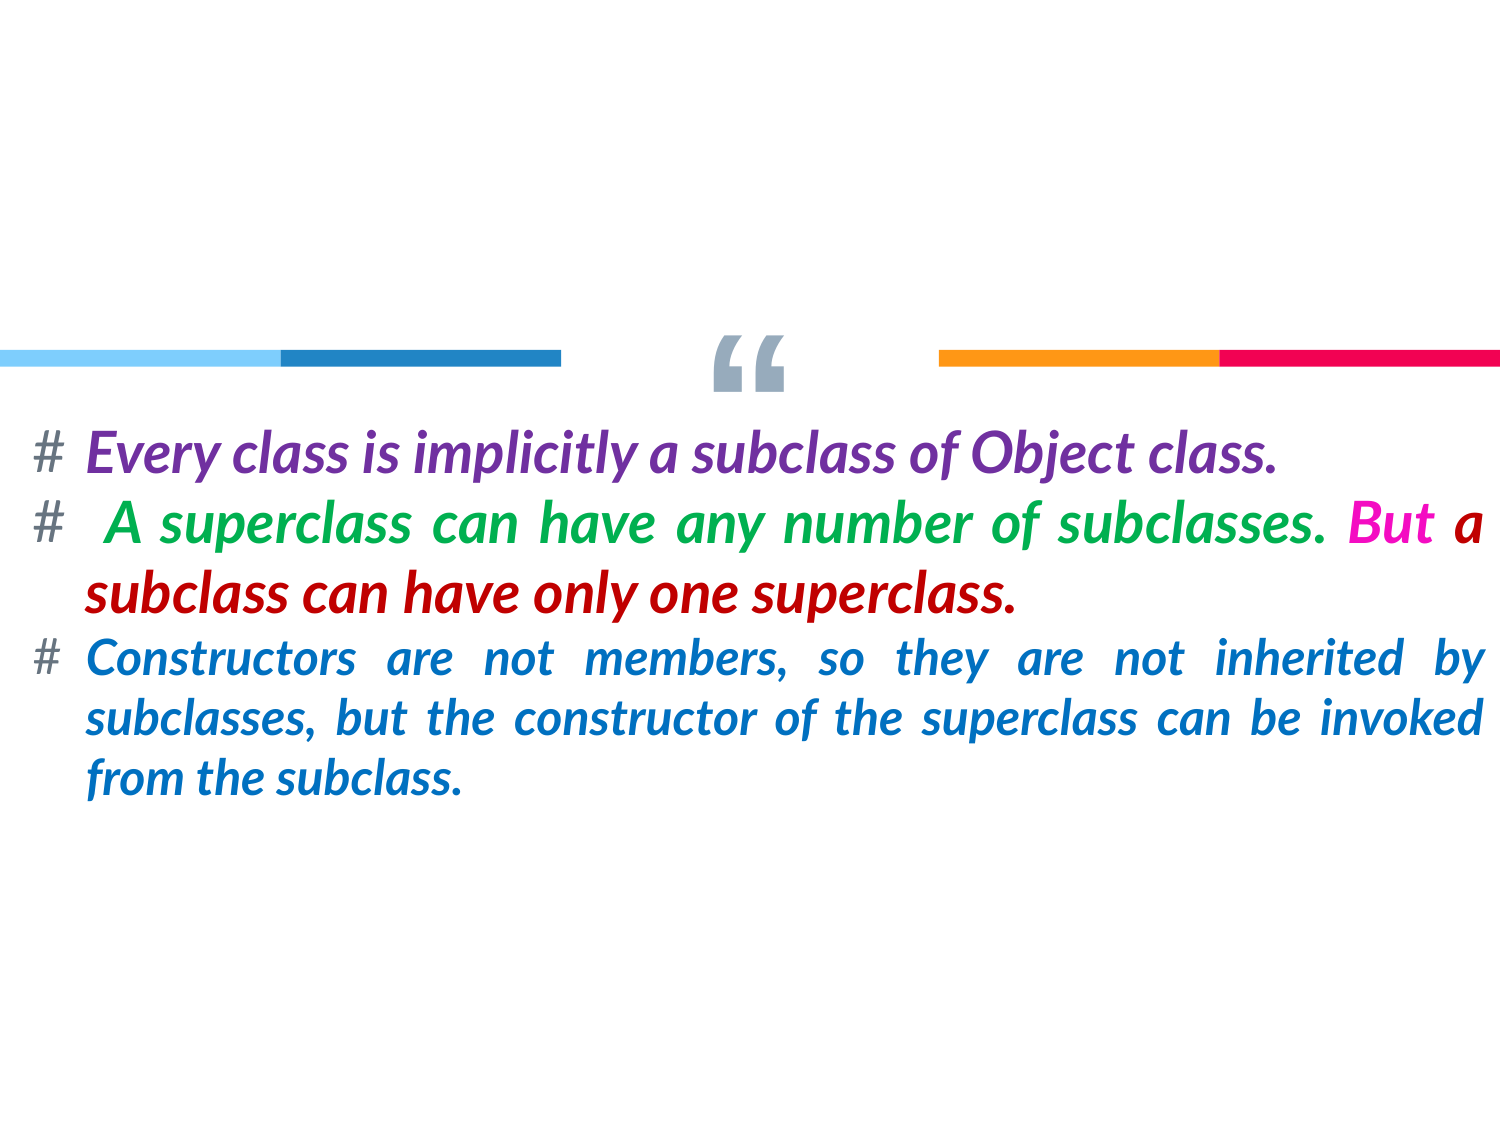

Every class is implicitly a subclass of Object class.
 A superclass can have any number of subclasses. But a subclass can have only one superclass.
Constructors are not members, so they are not inherited by subclasses, but the constructor of the superclass can be invoked from the subclass.